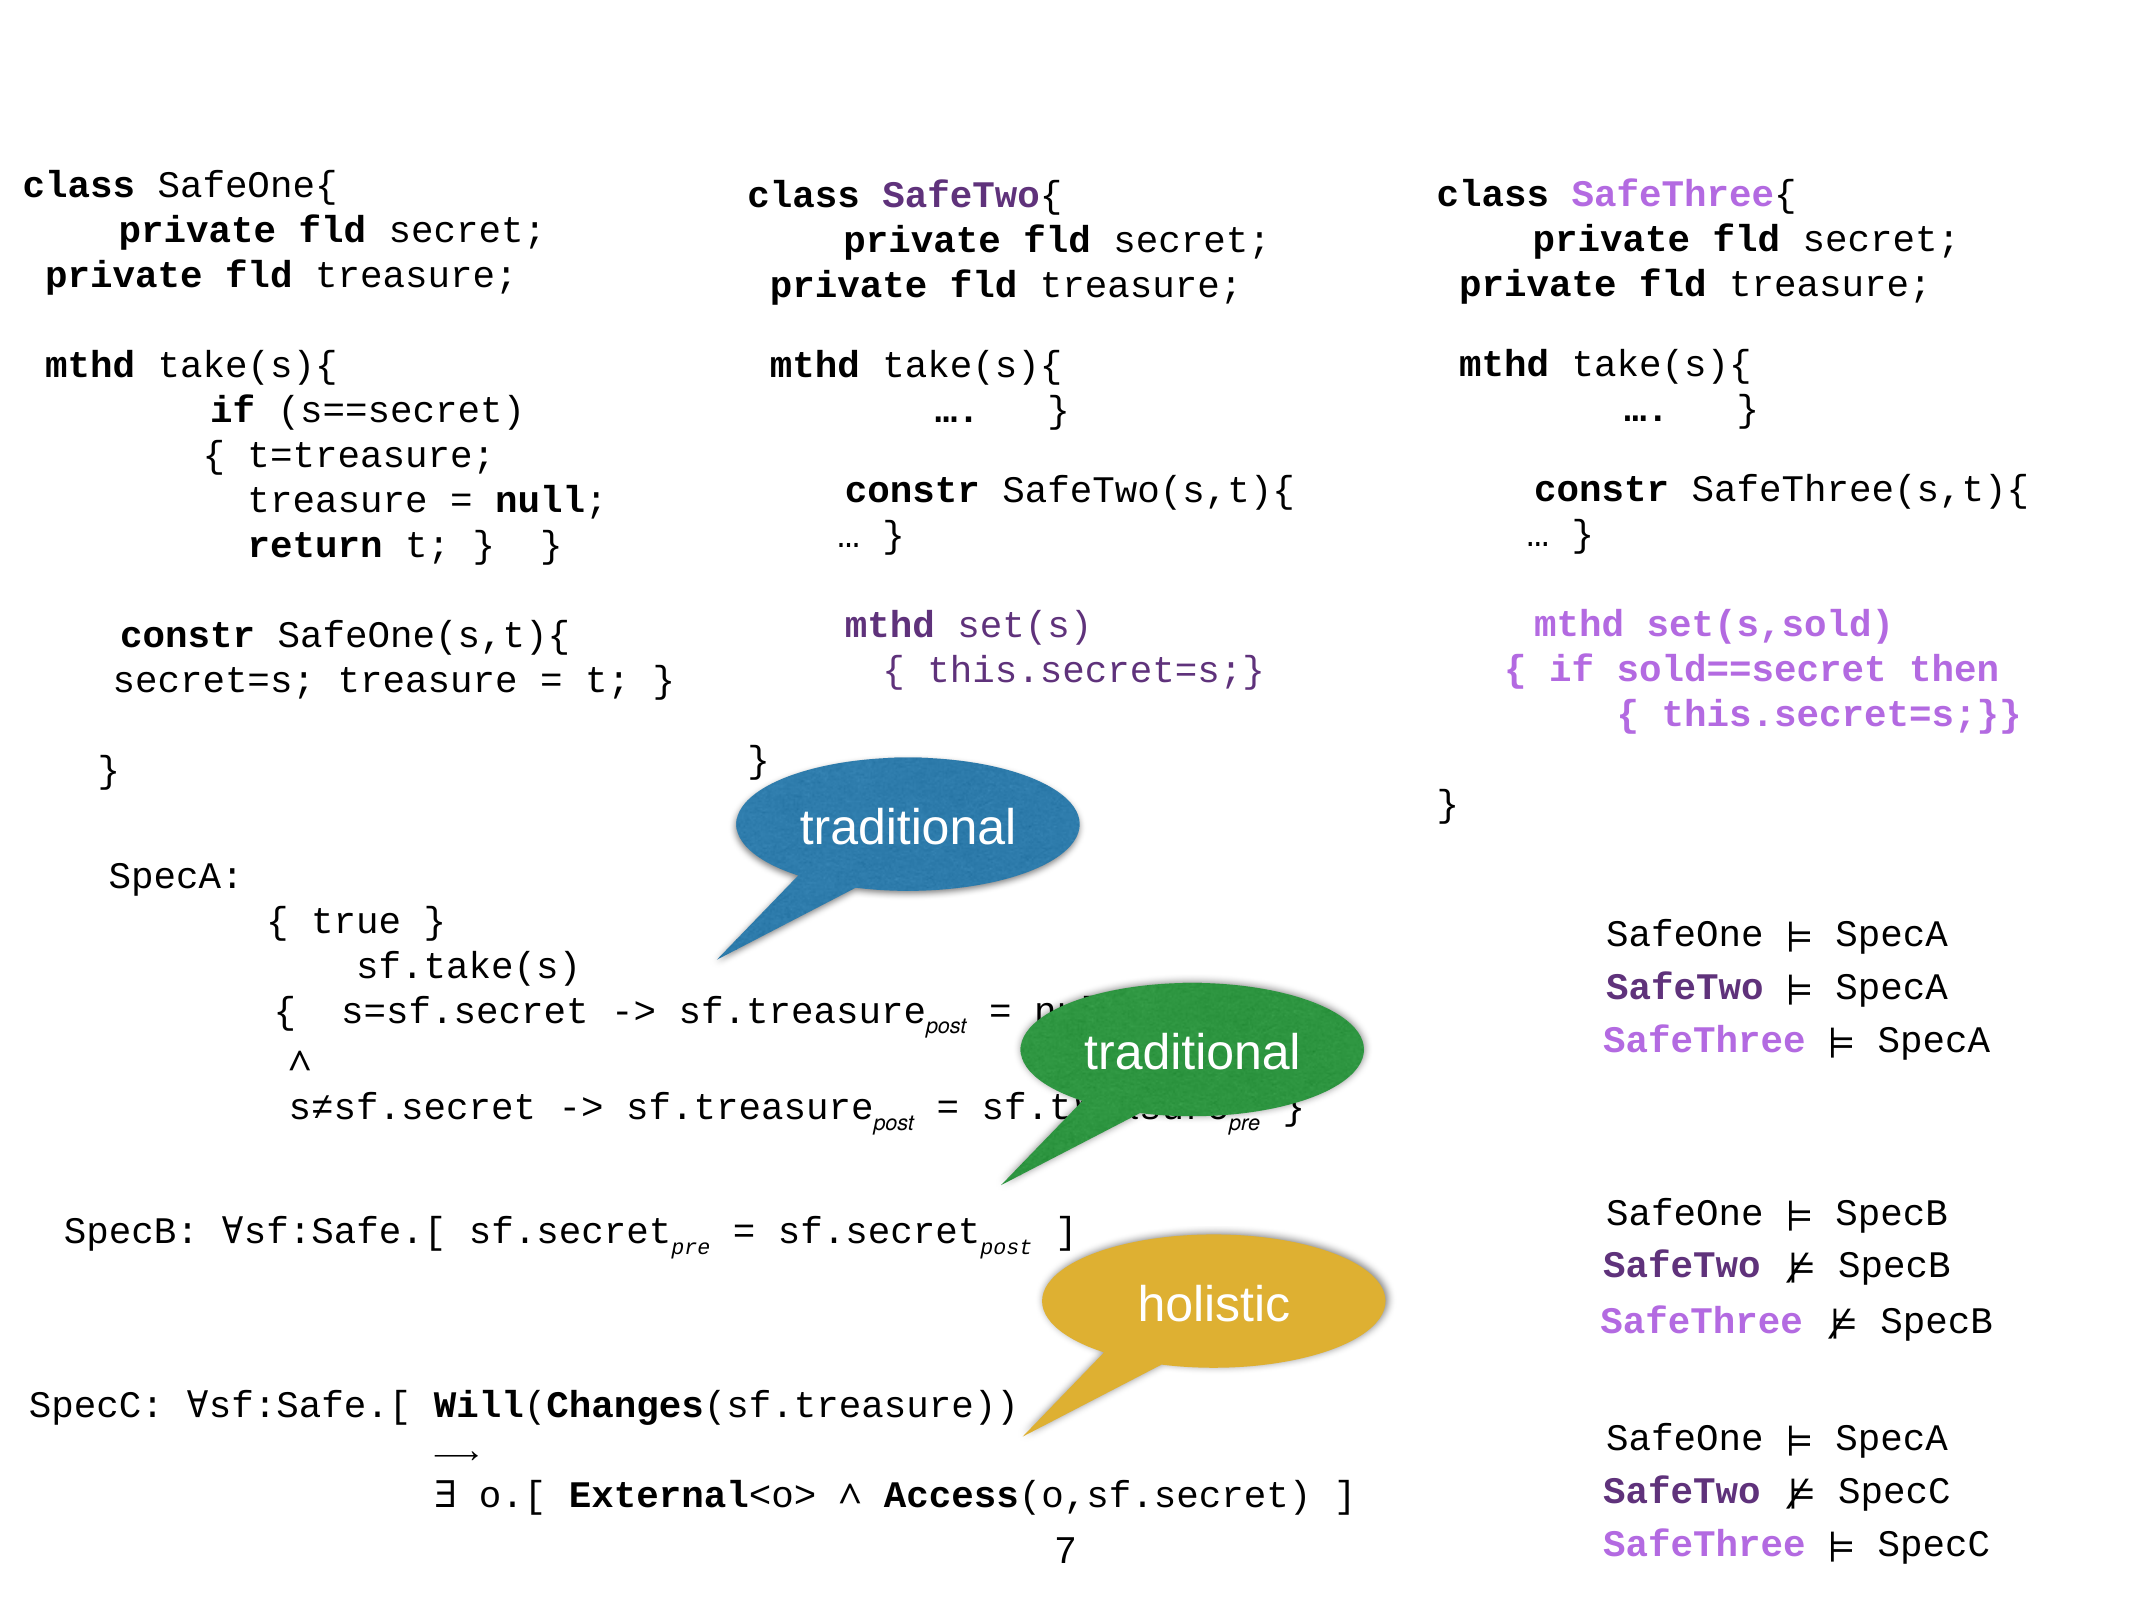

class SafeOne{
  private fld secret;
 private fld treasure;
 mthd take(s){
     if (s==secret)
        { t=treasure;
          treasure = null;
          return t; }  }

 constr SafeOne(s,t){
    secret=s; treasure = t; }

}
class SafeTwo{
  private fld secret;
 private fld treasure;
 mthd take(s){
     ….   }

 constr SafeTwo(s,t){
    … }
 mthd set(s)
      { this.secret=s;}
}
class SafeThree{
  private fld secret;
 private fld treasure;
 mthd take(s){
     ….   }

 constr SafeThree(s,t){
    … }
 mthd set(s,sold)
   { if sold==secret then
        { this.secret=s;}}
}
traditional
SpecA:
       { true }
           sf.take(s)
    {  s=sf.secret -> sf.treasurepost = null
        ∧
        s≠sf.secret -> sf.treasurepost = sf.treasurepre }

SafeOne ⊨ SpecA
SafeTwo ⊨ SpecA
traditional
SafeThree ⊨ SpecA
SafeOne ⊨ SpecB
SpecB: ∀sf:Safe.[ sf.secretpre = sf.secretpost ]

SafeTwo ⊭ SpecB
holistic
SafeThree ⊭ SpecB
SpecC: ∀sf:Safe.[ Will(Changes(sf.treasure))
                  ⟶
                  ∃ o.[ External<o> ∧ Access(o,sf.secret) ]

SafeOne ⊨ SpecA
SafeTwo ⊭ SpecC
SafeThree ⊨ SpecC
7